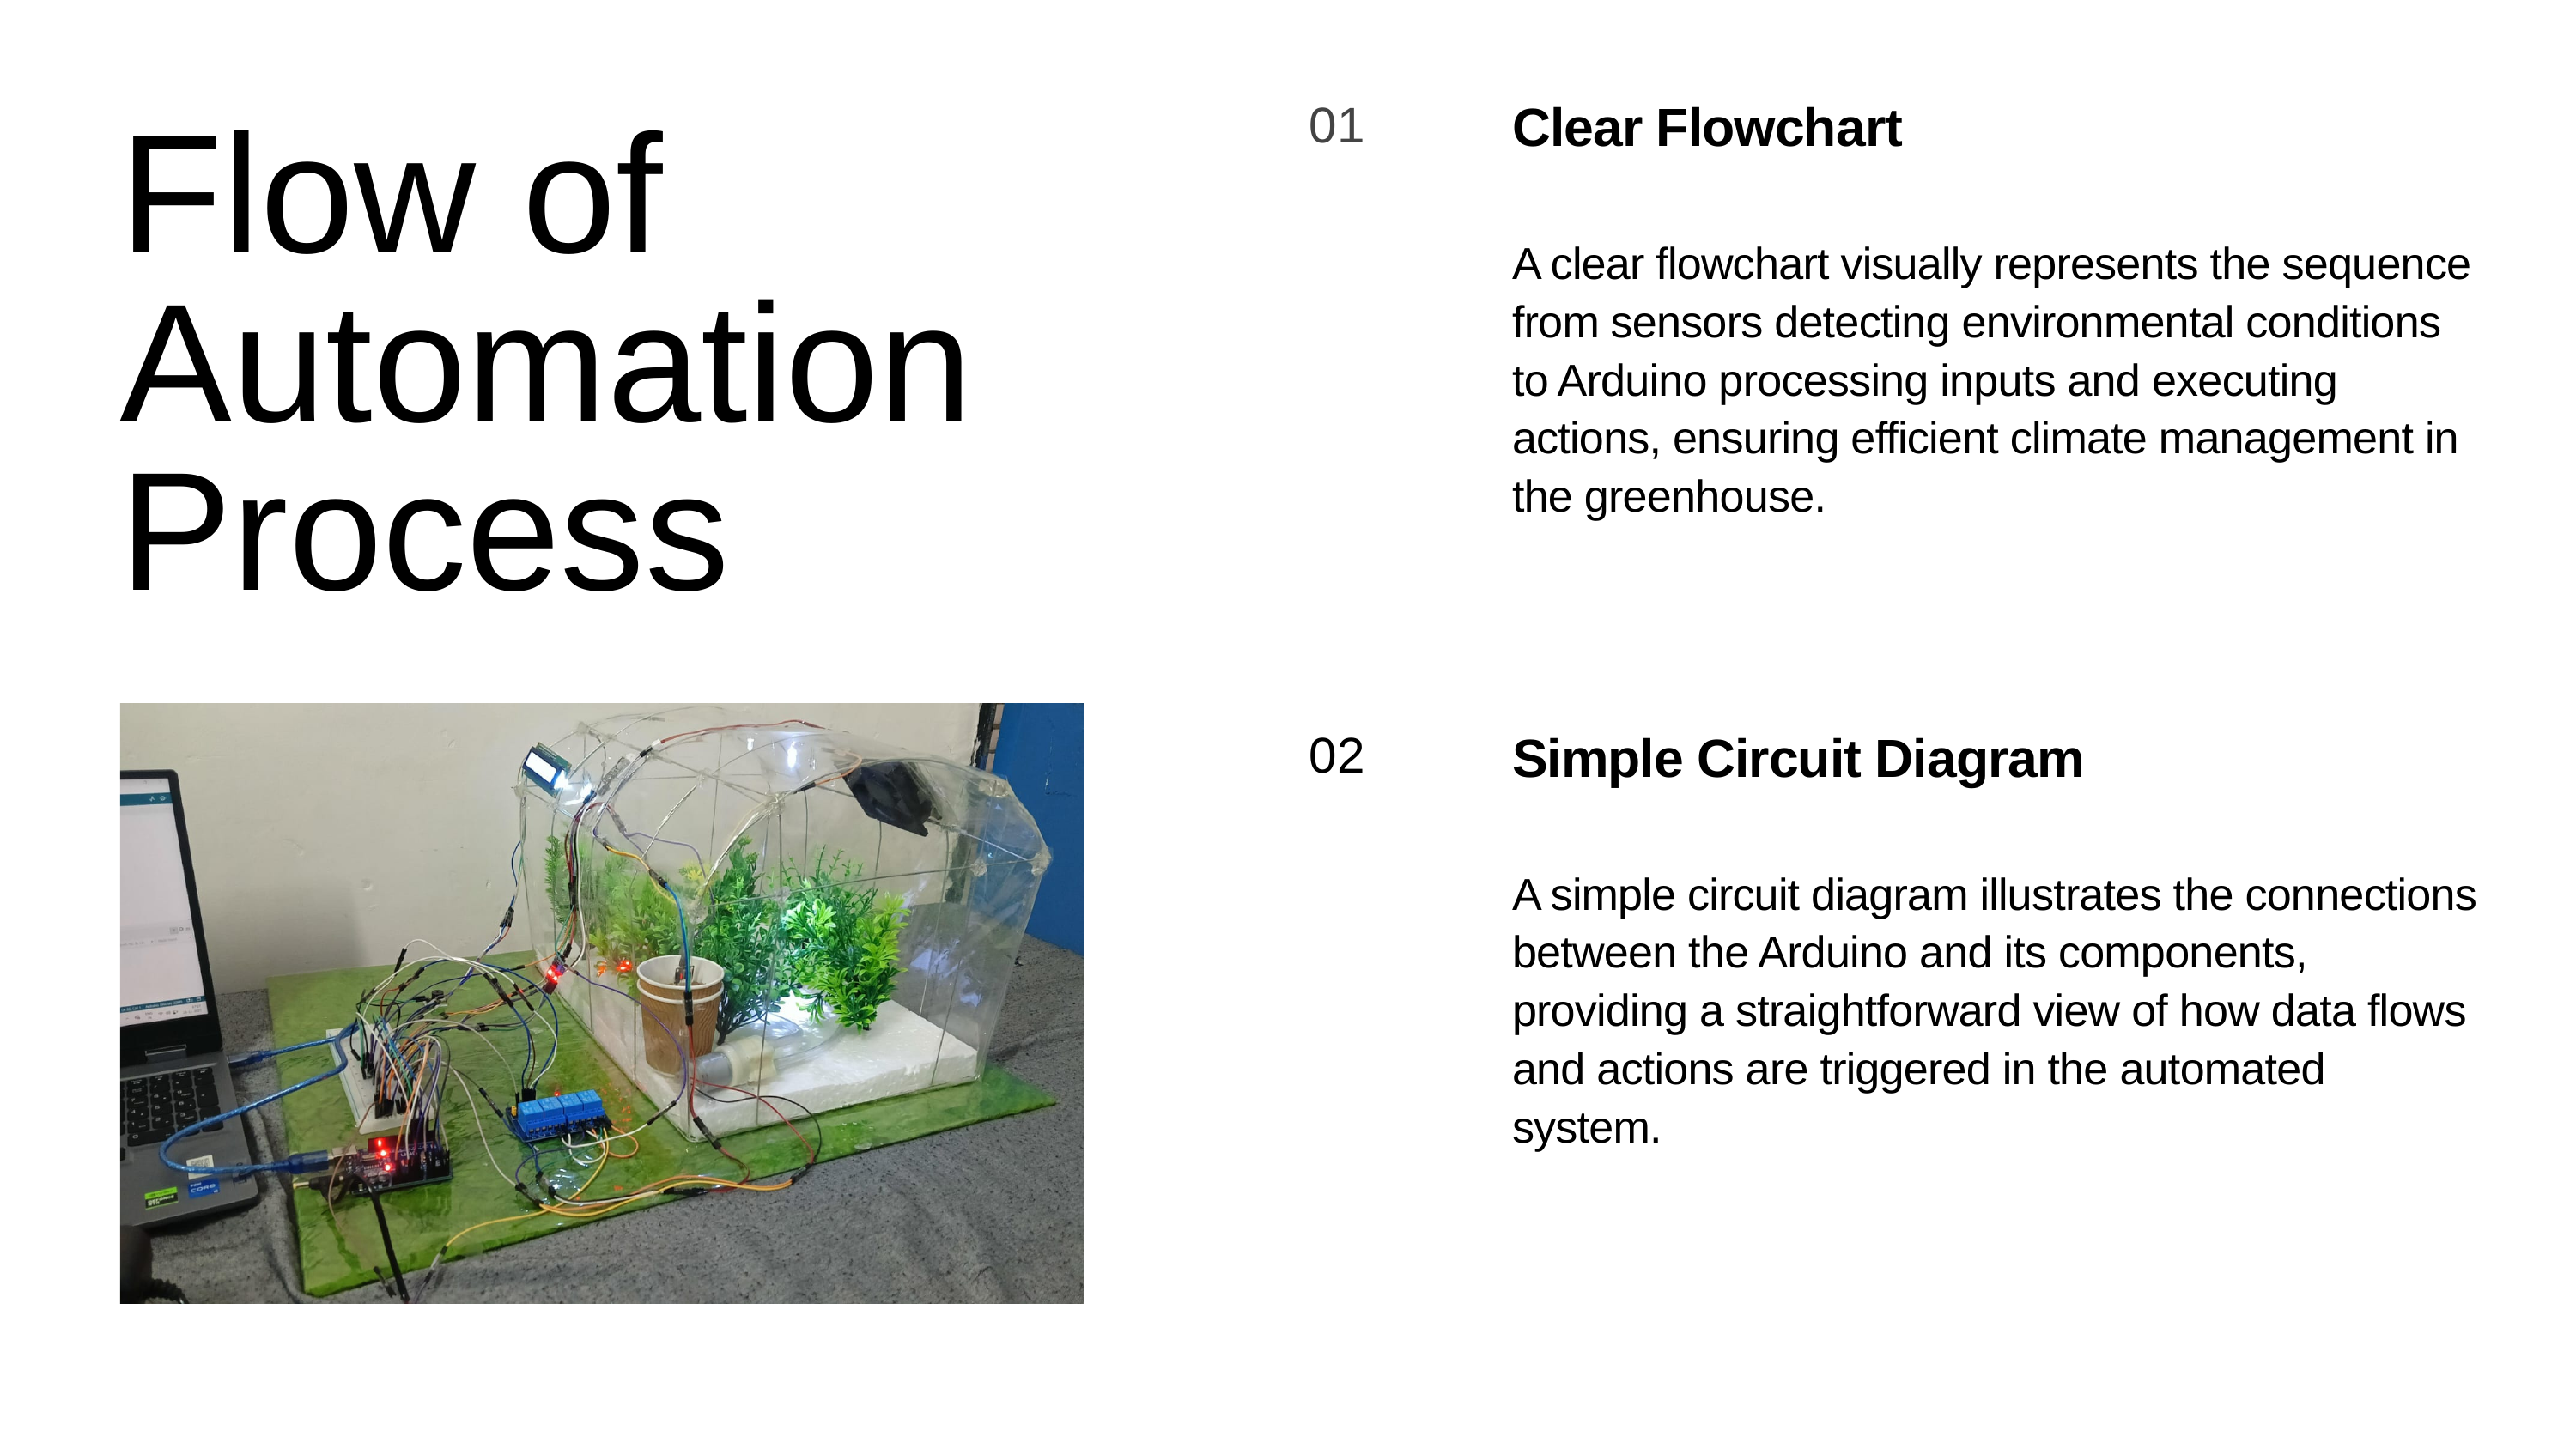

01
Clear Flowchart
A clear flowchart visually represents the sequence from sensors detecting environmental conditions to Arduino processing inputs and executing actions, ensuring efficient climate management in the greenhouse.
Flow of Automation Process

02
Simple Circuit Diagram
A simple circuit diagram illustrates the connections between the Arduino and its components, providing a straightforward view of how data flows and actions are triggered in the automated system.